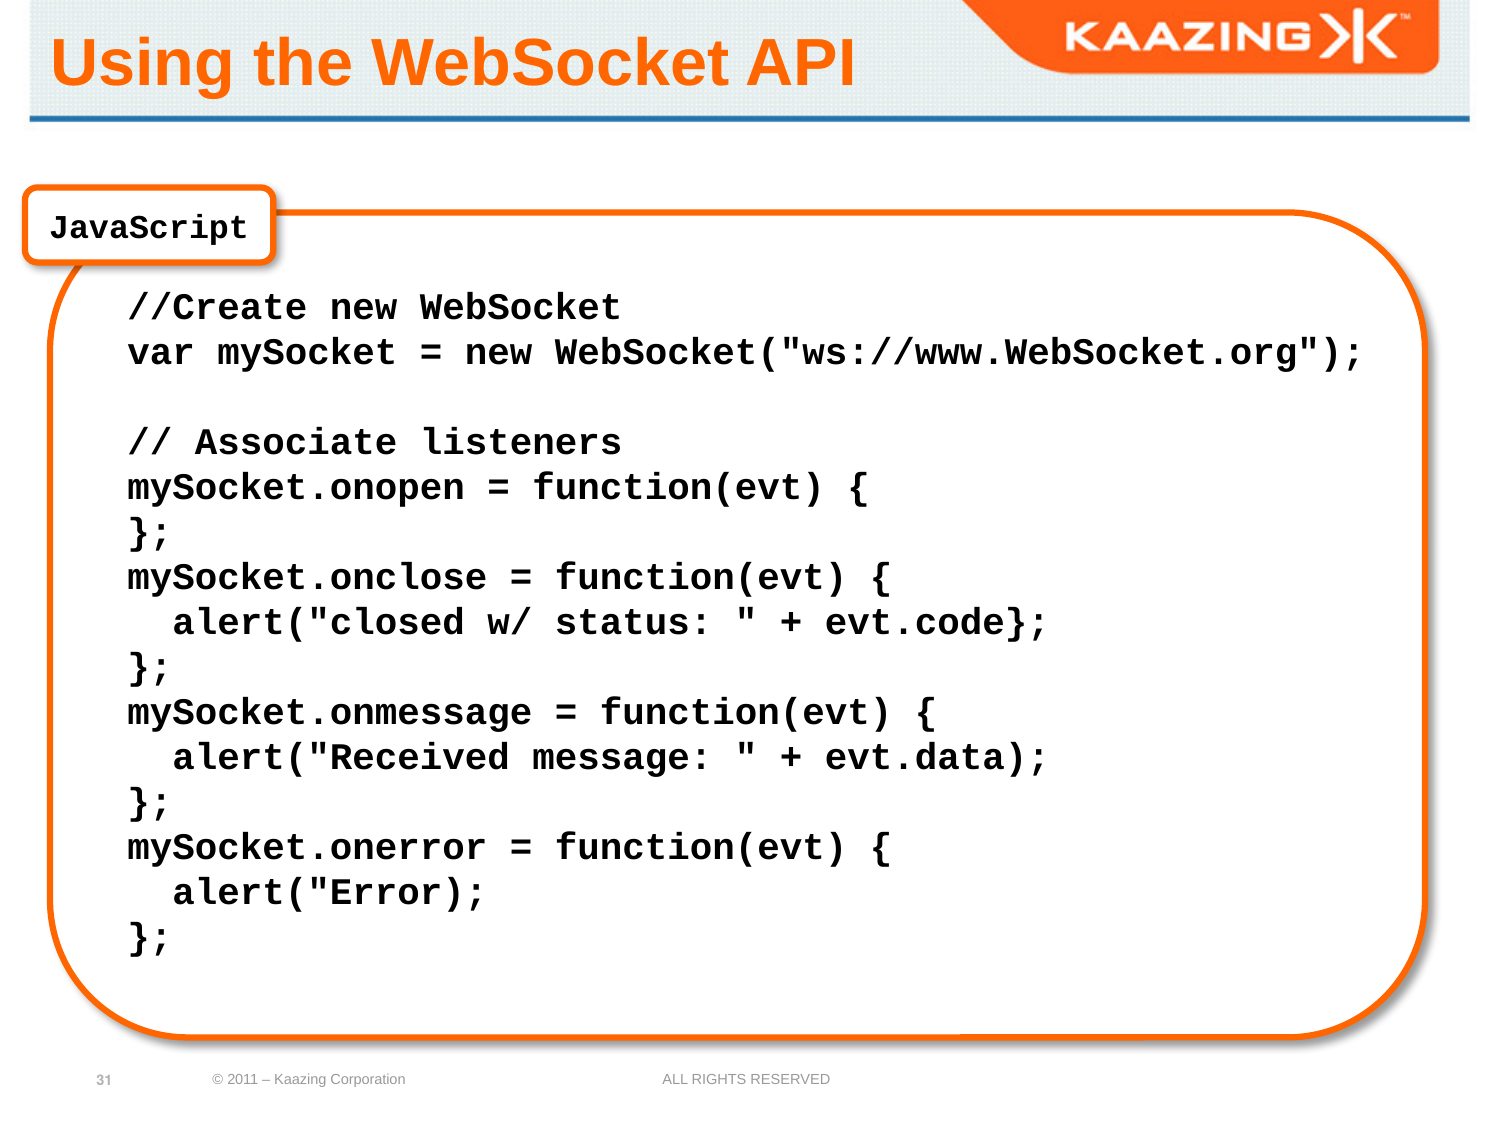

# Using the WebSocket API
JavaScript

//Create new WebSocket
var mySocket = new WebSocket("ws://www.WebSocket.org");

// Associate listeners
mySocket.onopen = function(evt) {
};
mySocket.onclose = function(evt) {
  alert("closed w/ status: " + evt.code};
};
mySocket.onmessage = function(evt) {
  alert("Received message: " + evt.data);
};
mySocket.onerror = function(evt) {
  alert("Error);
};